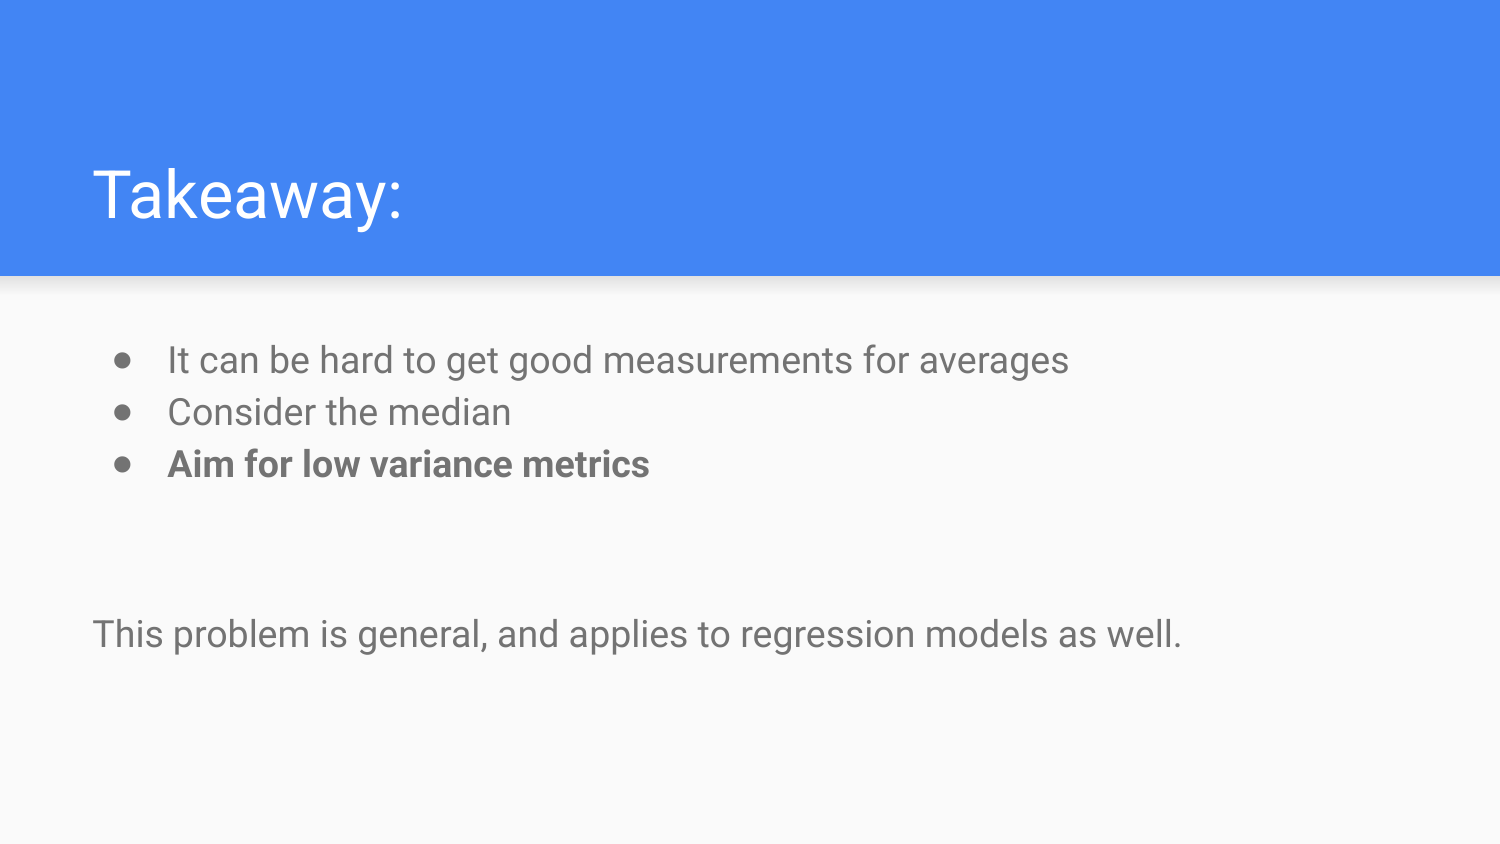

# Takeaway:
It can be hard to get good measurements for averages
Consider the median
Aim for low variance metrics

This problem is general, and applies to regression models as well.